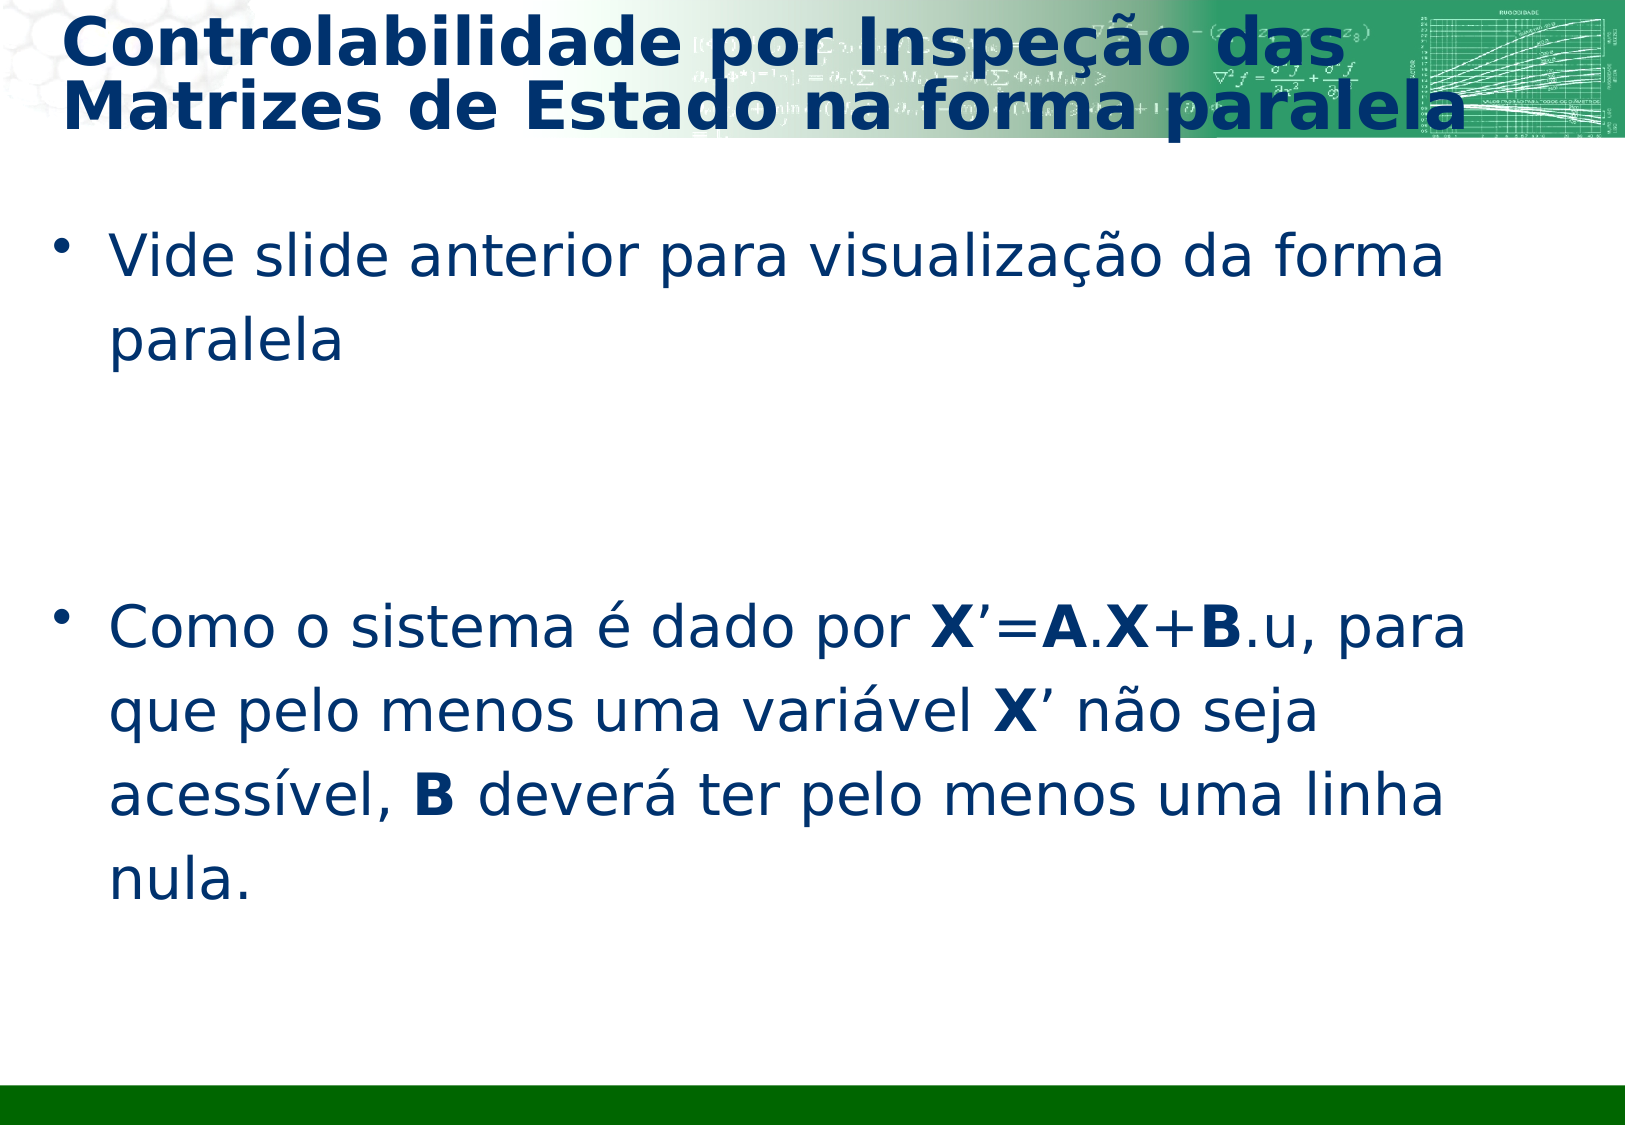

# Controlabilidade por Inspeção das Matrizes de Estado na forma paralela
Vide slide anterior para visualização da forma paralela

Como o sistema é dado por X’=A.X+B.u, para que pelo menos uma variável X’ não seja acessível, B deverá ter pelo menos uma linha nula.